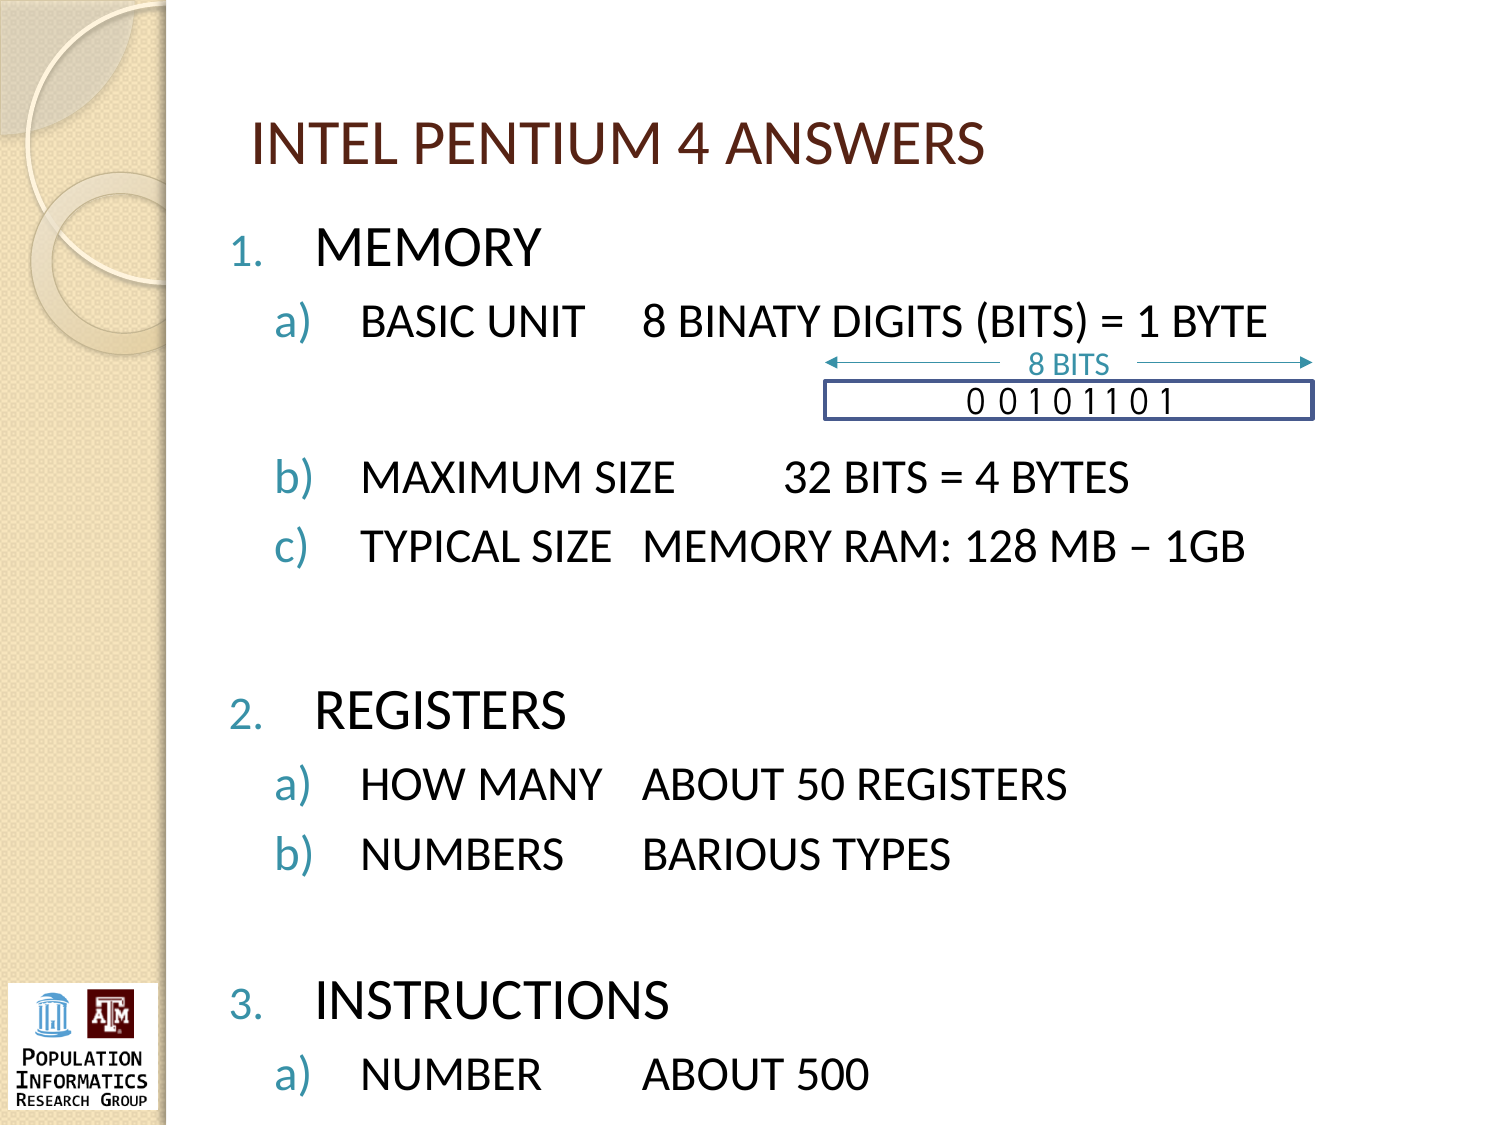

# INTEL PENTIUM 4 ANSWERS
MEMORY
BASIC UNIT		8 BINATY DIGITS (BITS) = 1 BYTE

MAXIMUM SIZE	32 BITS = 4 BYTES
TYPICAL SIZE 		MEMORY RAM: 128 MB – 1GB

REGISTERS
HOW MANY		ABOUT 50 REGISTERS
NUMBERS		BARIOUS TYPES

INSTRUCTIONS
NUMBER		ABOUT 500
8 BITS
0 0 1 0 1 1 0 1